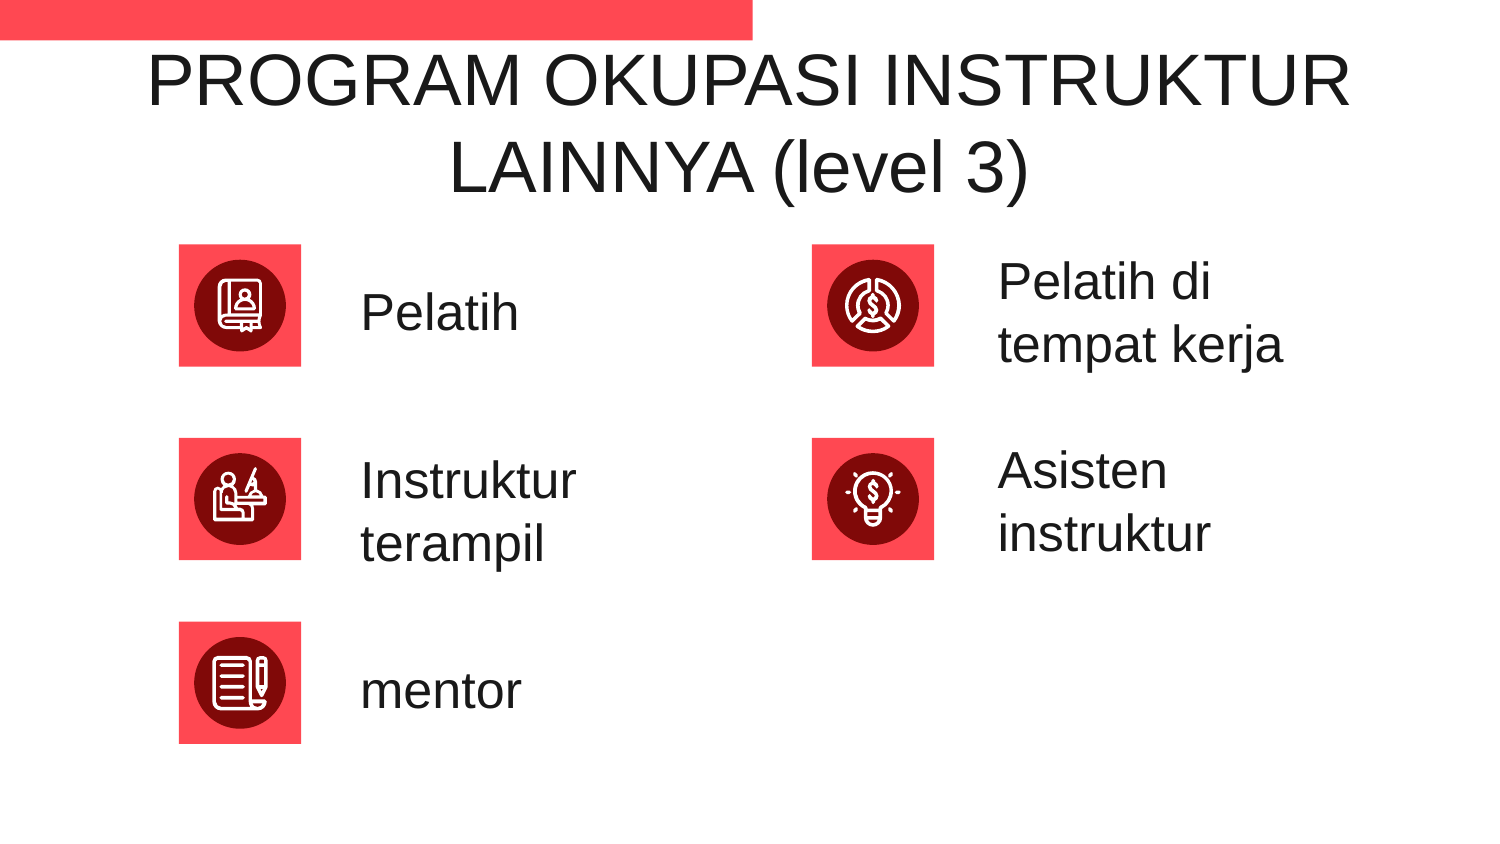

# PROGRAM OKUPASI INSTRUKTUR LAINNYA (level 3)

Pelatih
Pelatih di tempat kerja

Asisten instruktur

Instruktur terampil

mentor